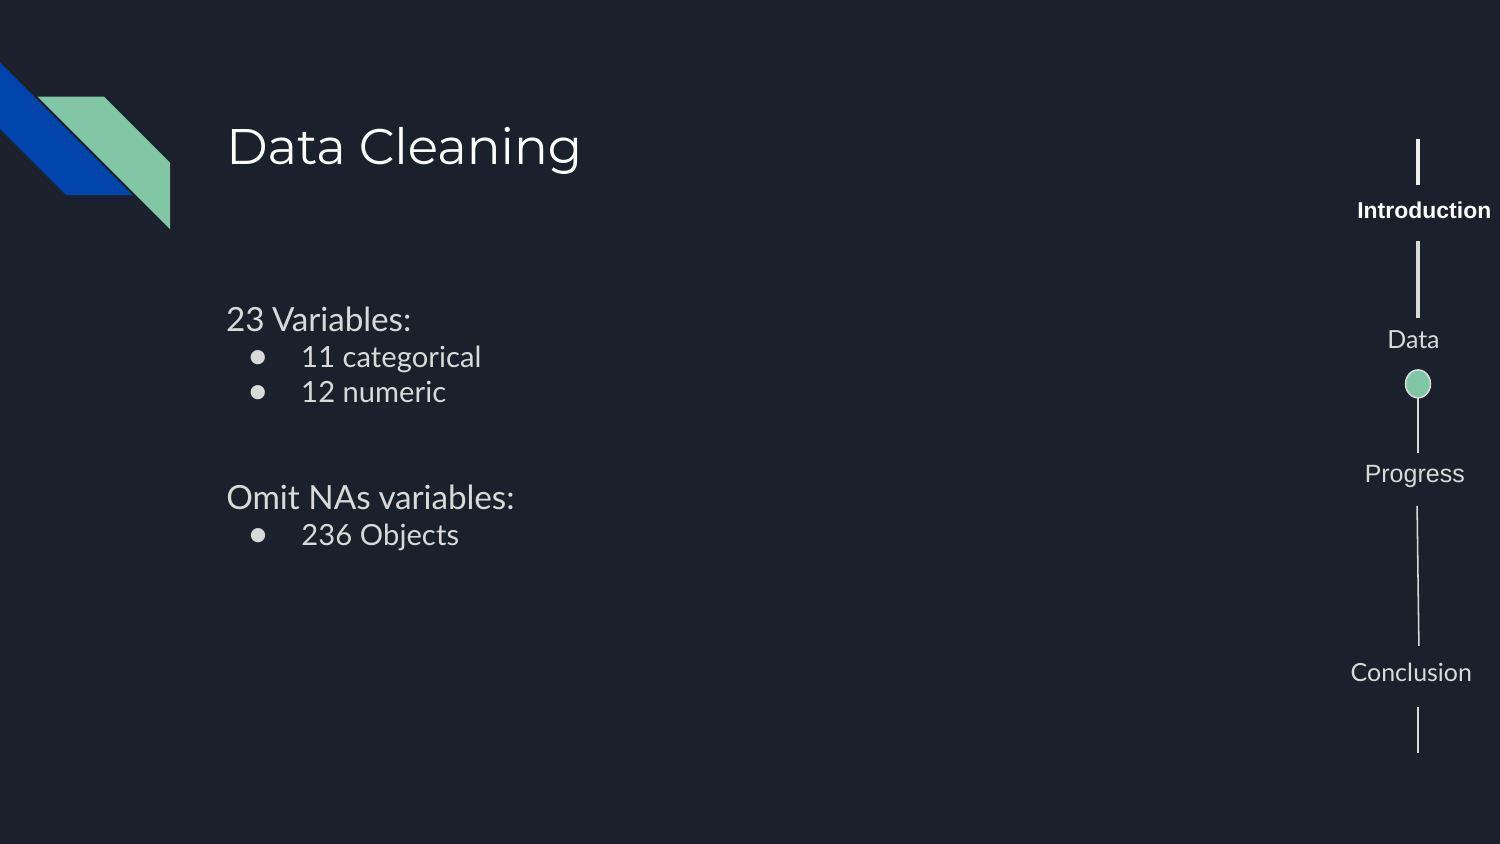

# Data Cleaning
Introduction

23 Variables:
11 categorical
12 numeric
Data

Progress

Omit NAs variables:
236 Objects
Conclusion